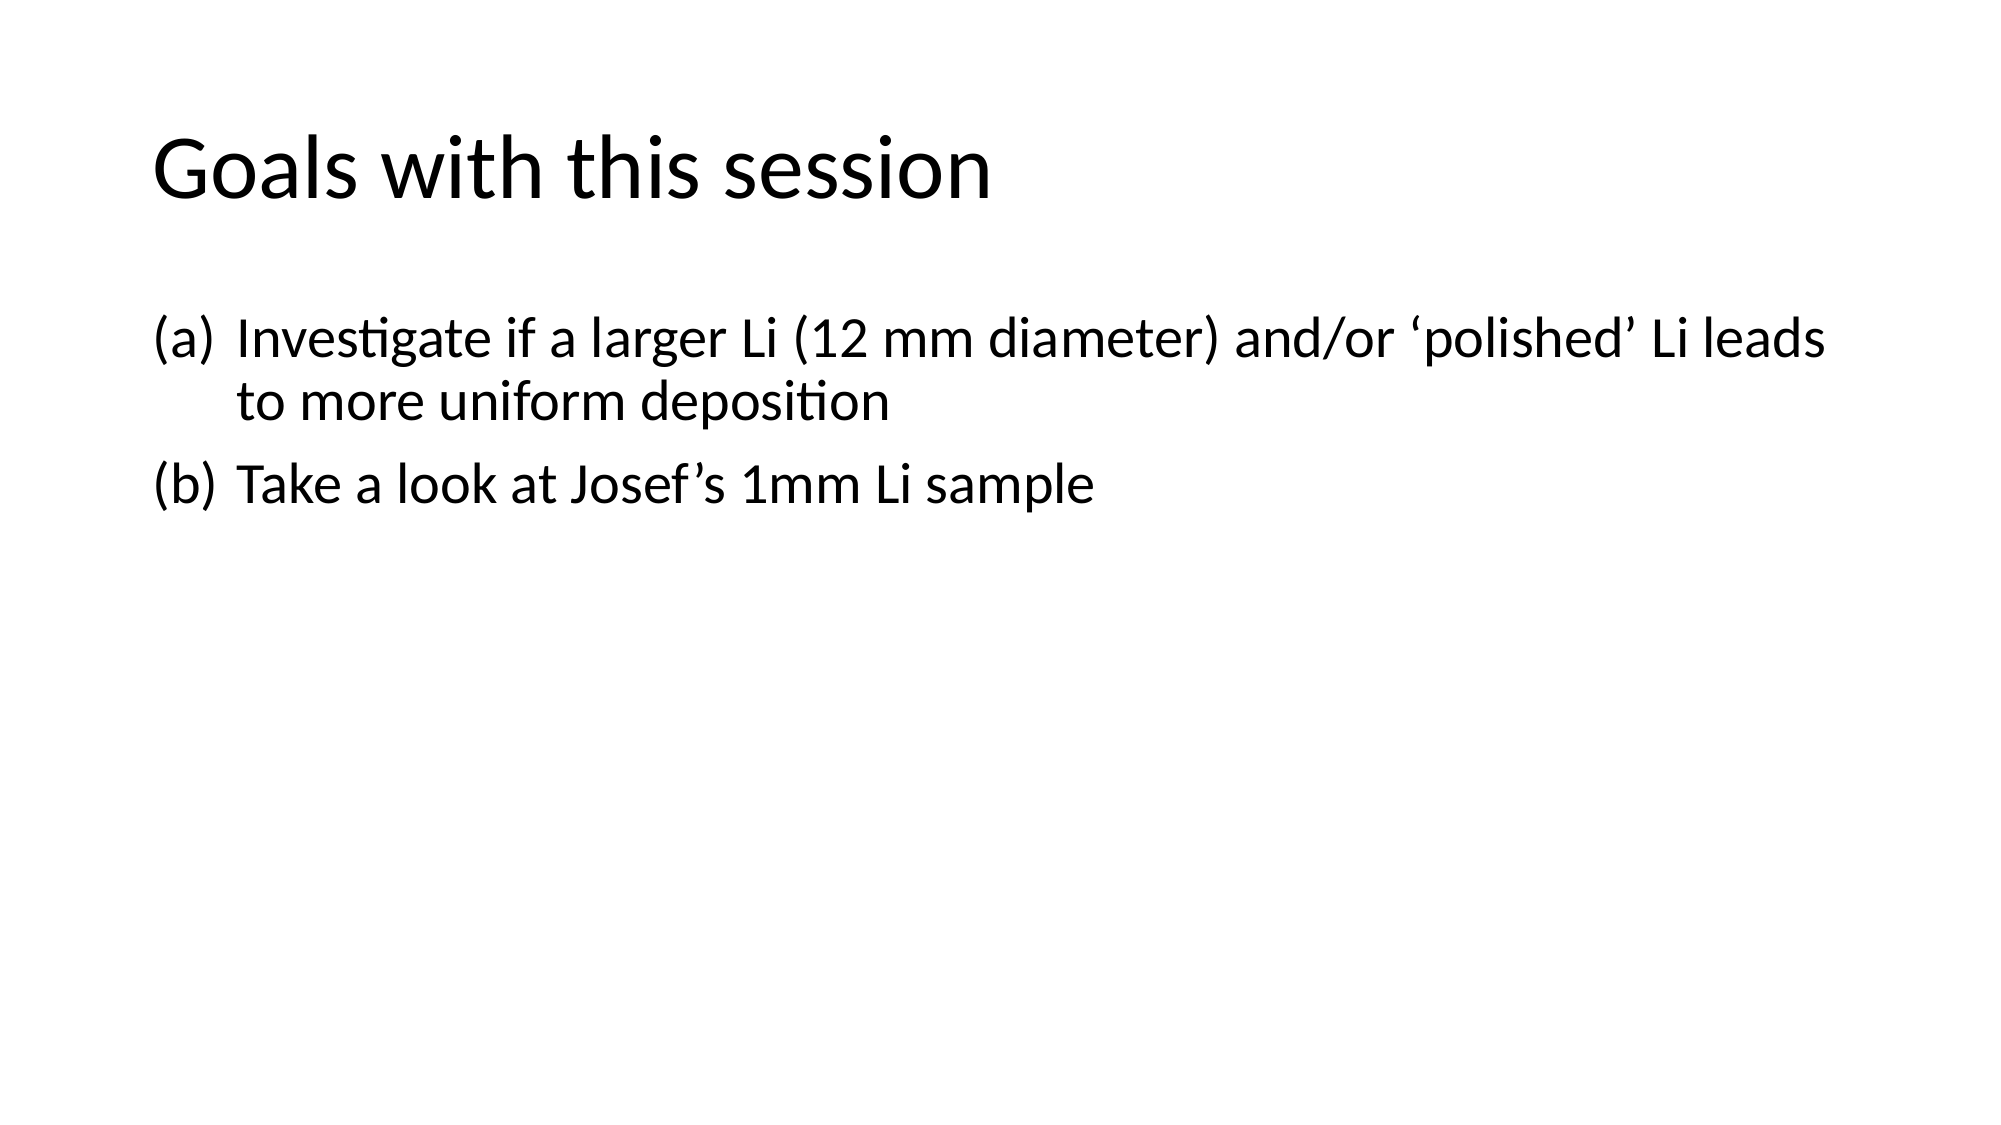

# Goals with this session
Investigate if a larger Li (12 mm diameter) and/or ‘polished’ Li leads to more uniform deposition
Take a look at Josef’s 1mm Li sample